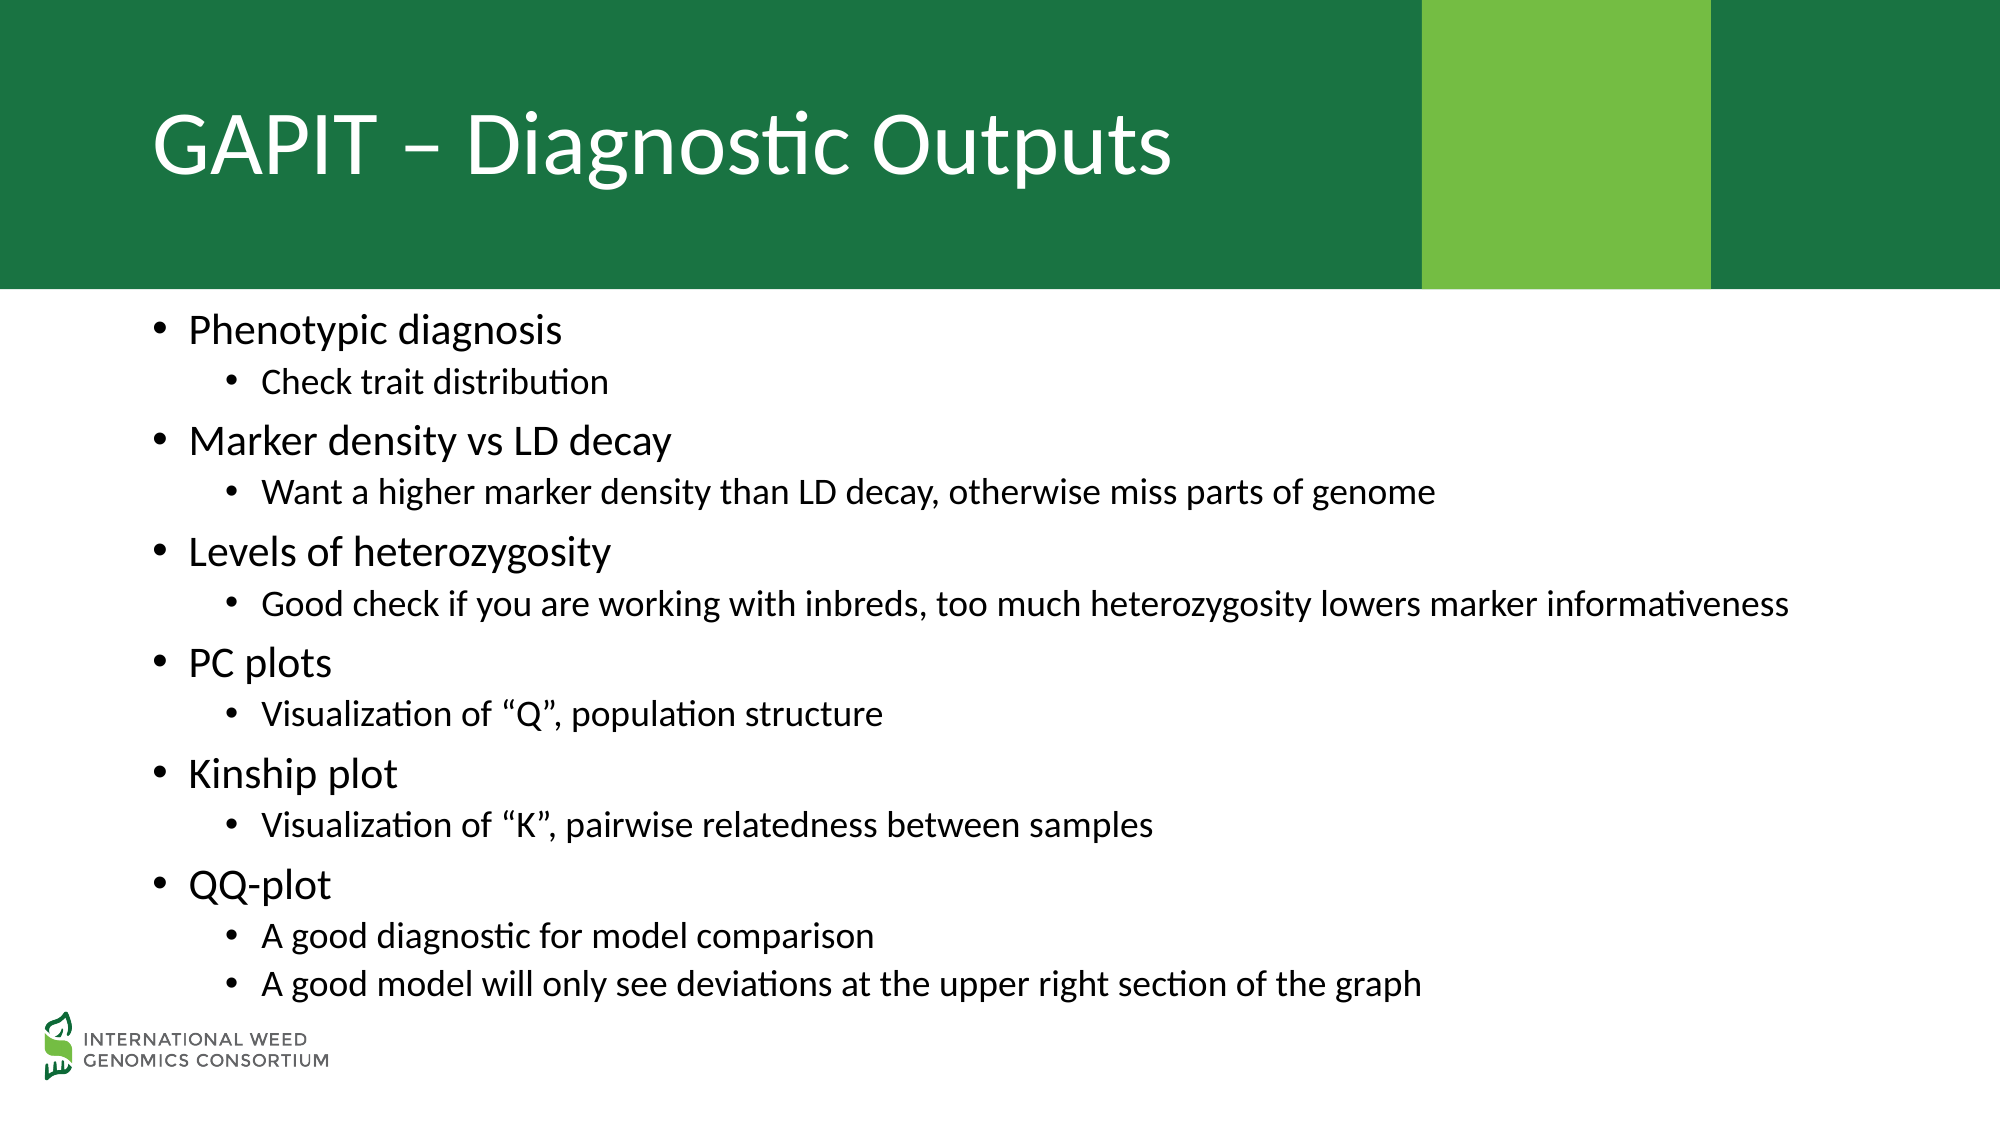

# GAPIT – Diagnostic Outputs
Phenotypic diagnosis
Check trait distribution
Marker density vs LD decay
Want a higher marker density than LD decay, otherwise miss parts of genome
Levels of heterozygosity
Good check if you are working with inbreds, too much heterozygosity lowers marker informativeness
PC plots
Visualization of “Q”, population structure
Kinship plot
Visualization of “K”, pairwise relatedness between samples
QQ-plot
A good diagnostic for model comparison
A good model will only see deviations at the upper right section of the graph